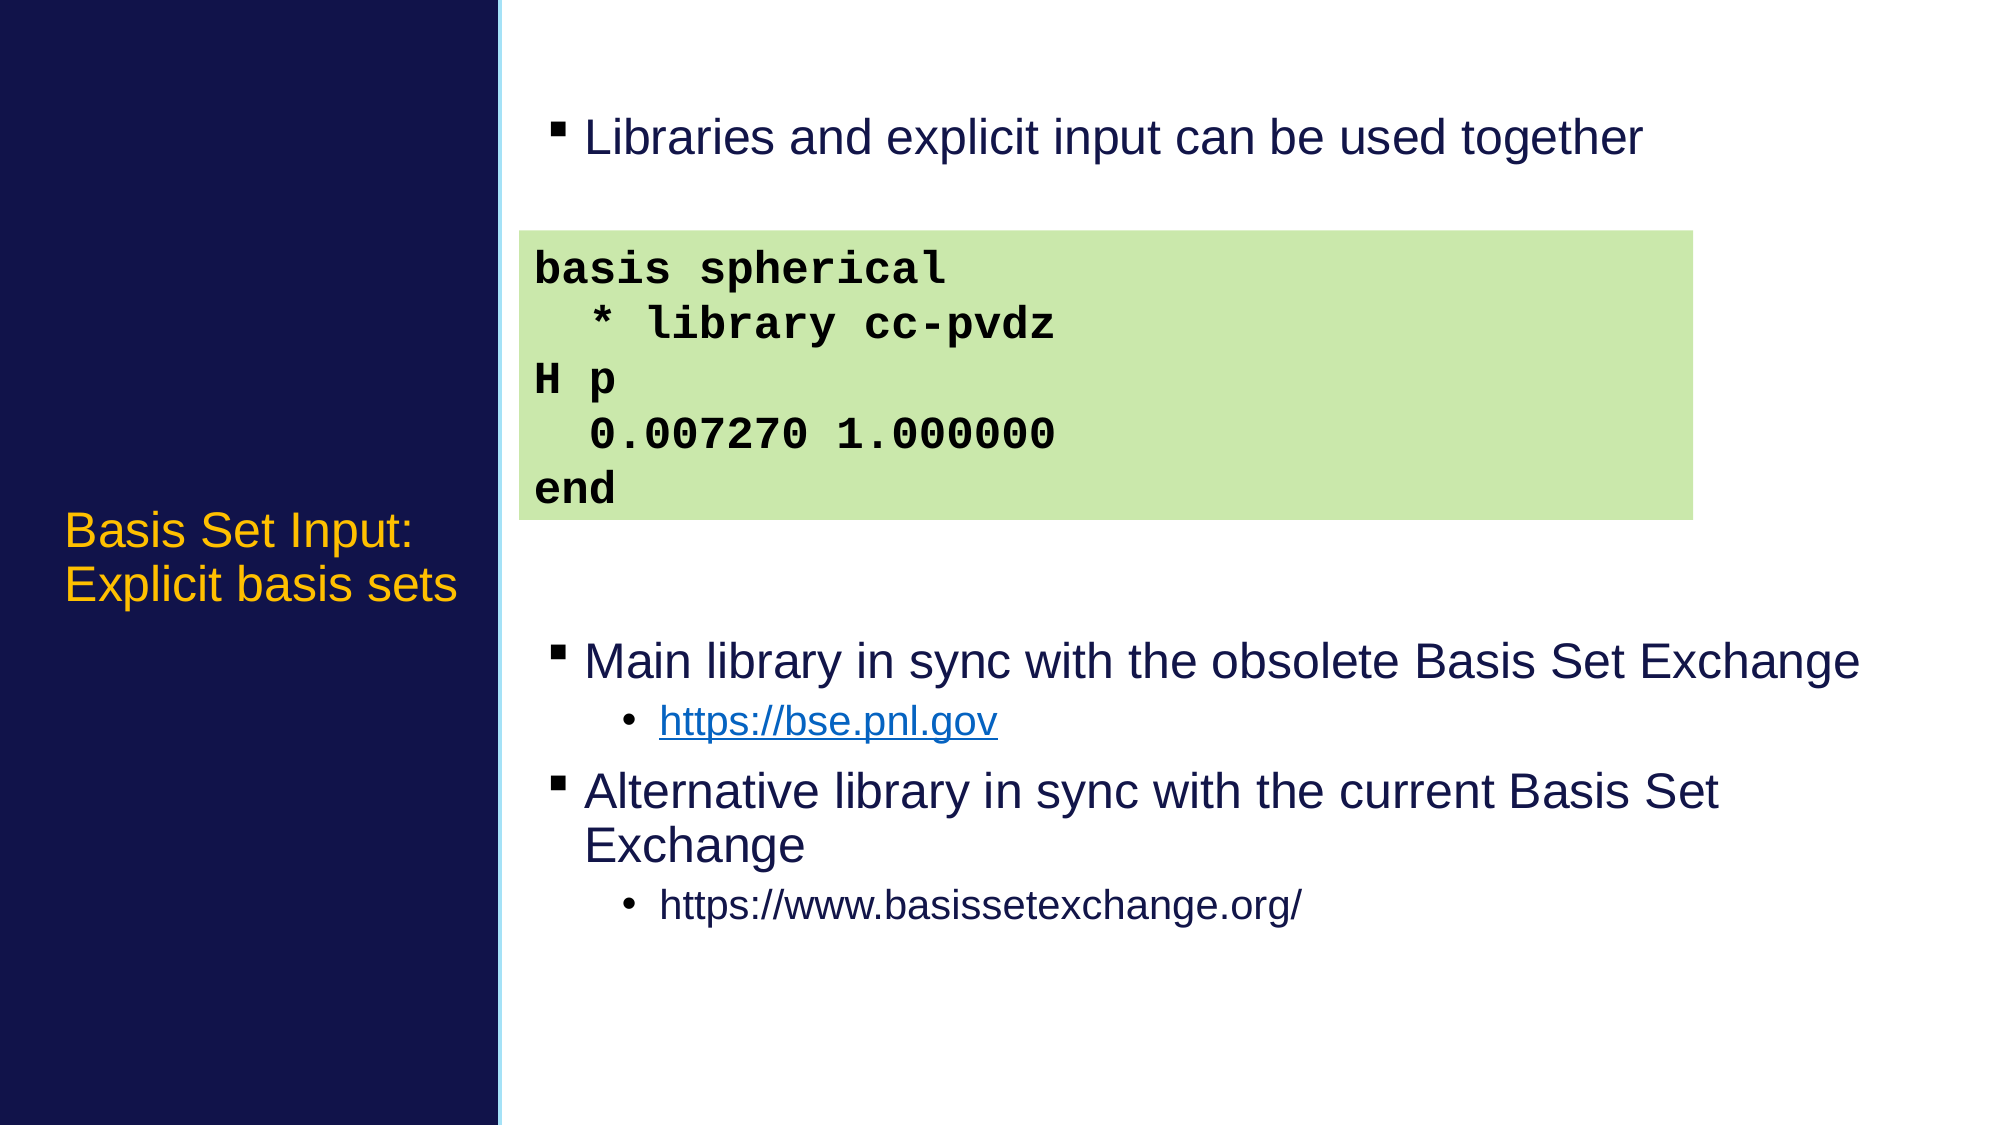

# Basis Set Input: Explicit basis sets
Libraries and explicit input can be used together

Main library in sync with the obsolete Basis Set Exchange
https://bse.pnl.gov
Alternative library in sync with the current Basis Set Exchange
https://www.basissetexchange.org/

basis spherical
  * library cc-pvdz
H p
  0.007270 1.000000
end